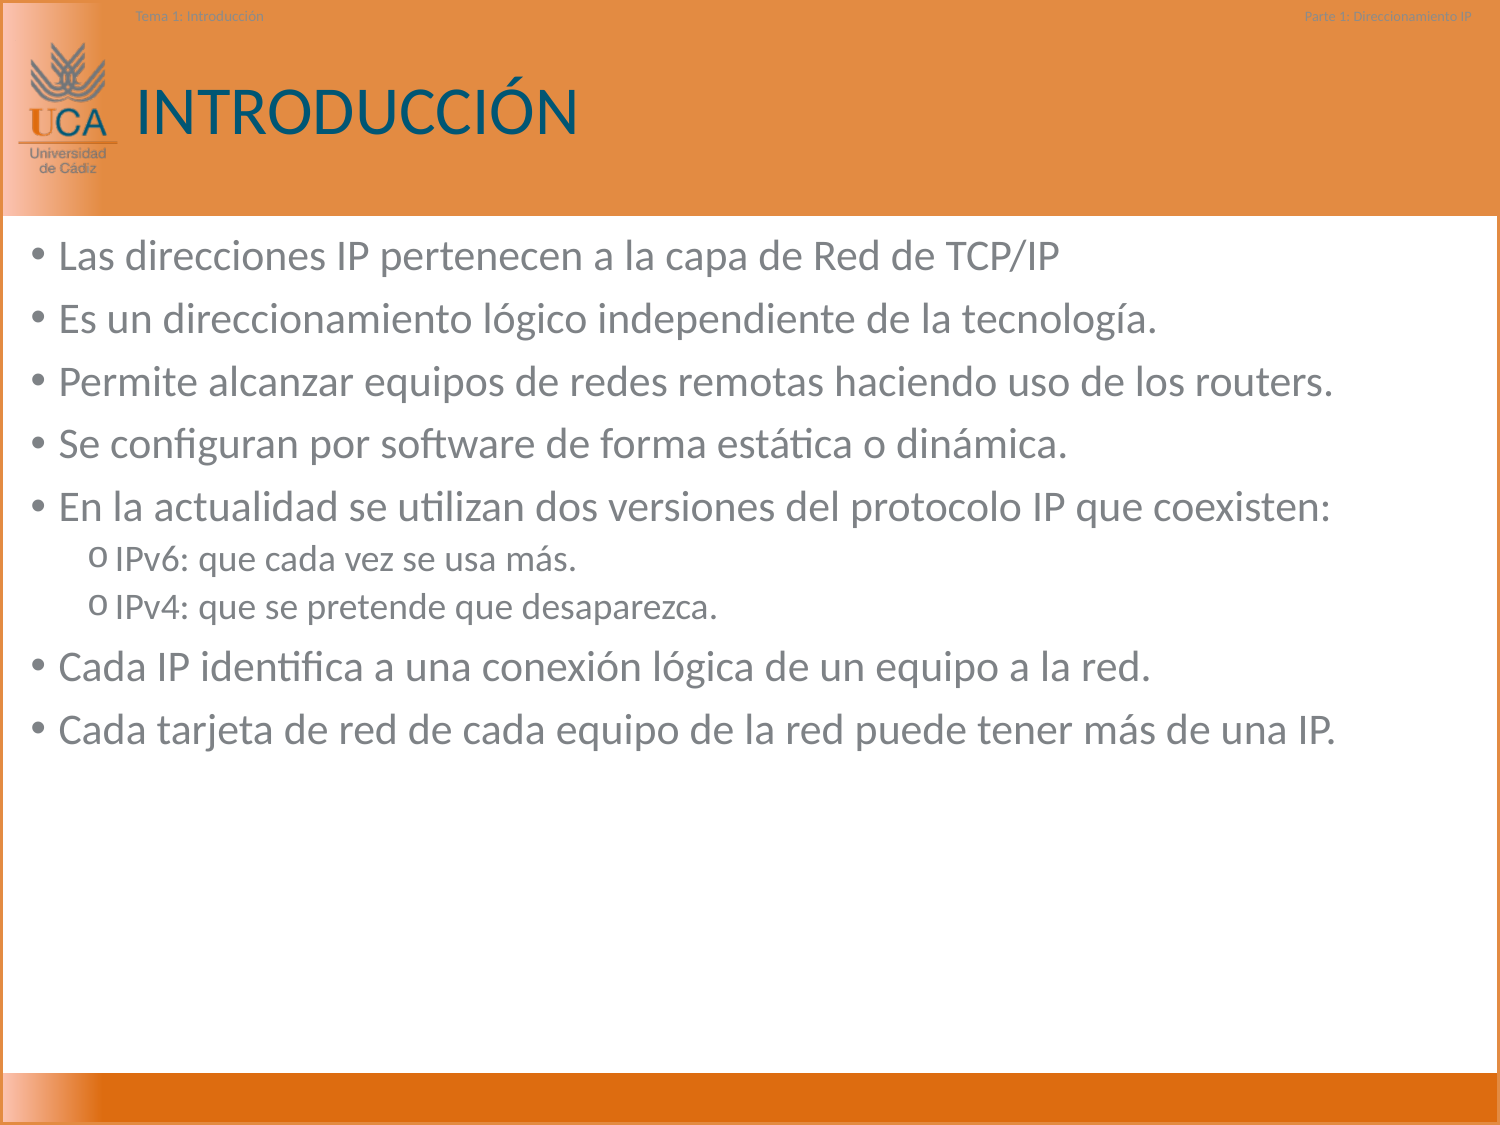

Tema 1: Introducción

Parte 1: Direccionamiento IP
# INTRODUCCIÓN
Las direcciones IP pertenecen a la capa de Red de TCP/IP
Es un direccionamiento lógico independiente de la tecnología.
Permite alcanzar equipos de redes remotas haciendo uso de los routers.
Se configuran por software de forma estática o dinámica.
En la actualidad se utilizan dos versiones del protocolo IP que coexisten:
IPv6: que cada vez se usa más.
IPv4: que se pretende que desaparezca.
Cada IP identifica a una conexión lógica de un equipo a la red.
Cada tarjeta de red de cada equipo de la red puede tener más de una IP.